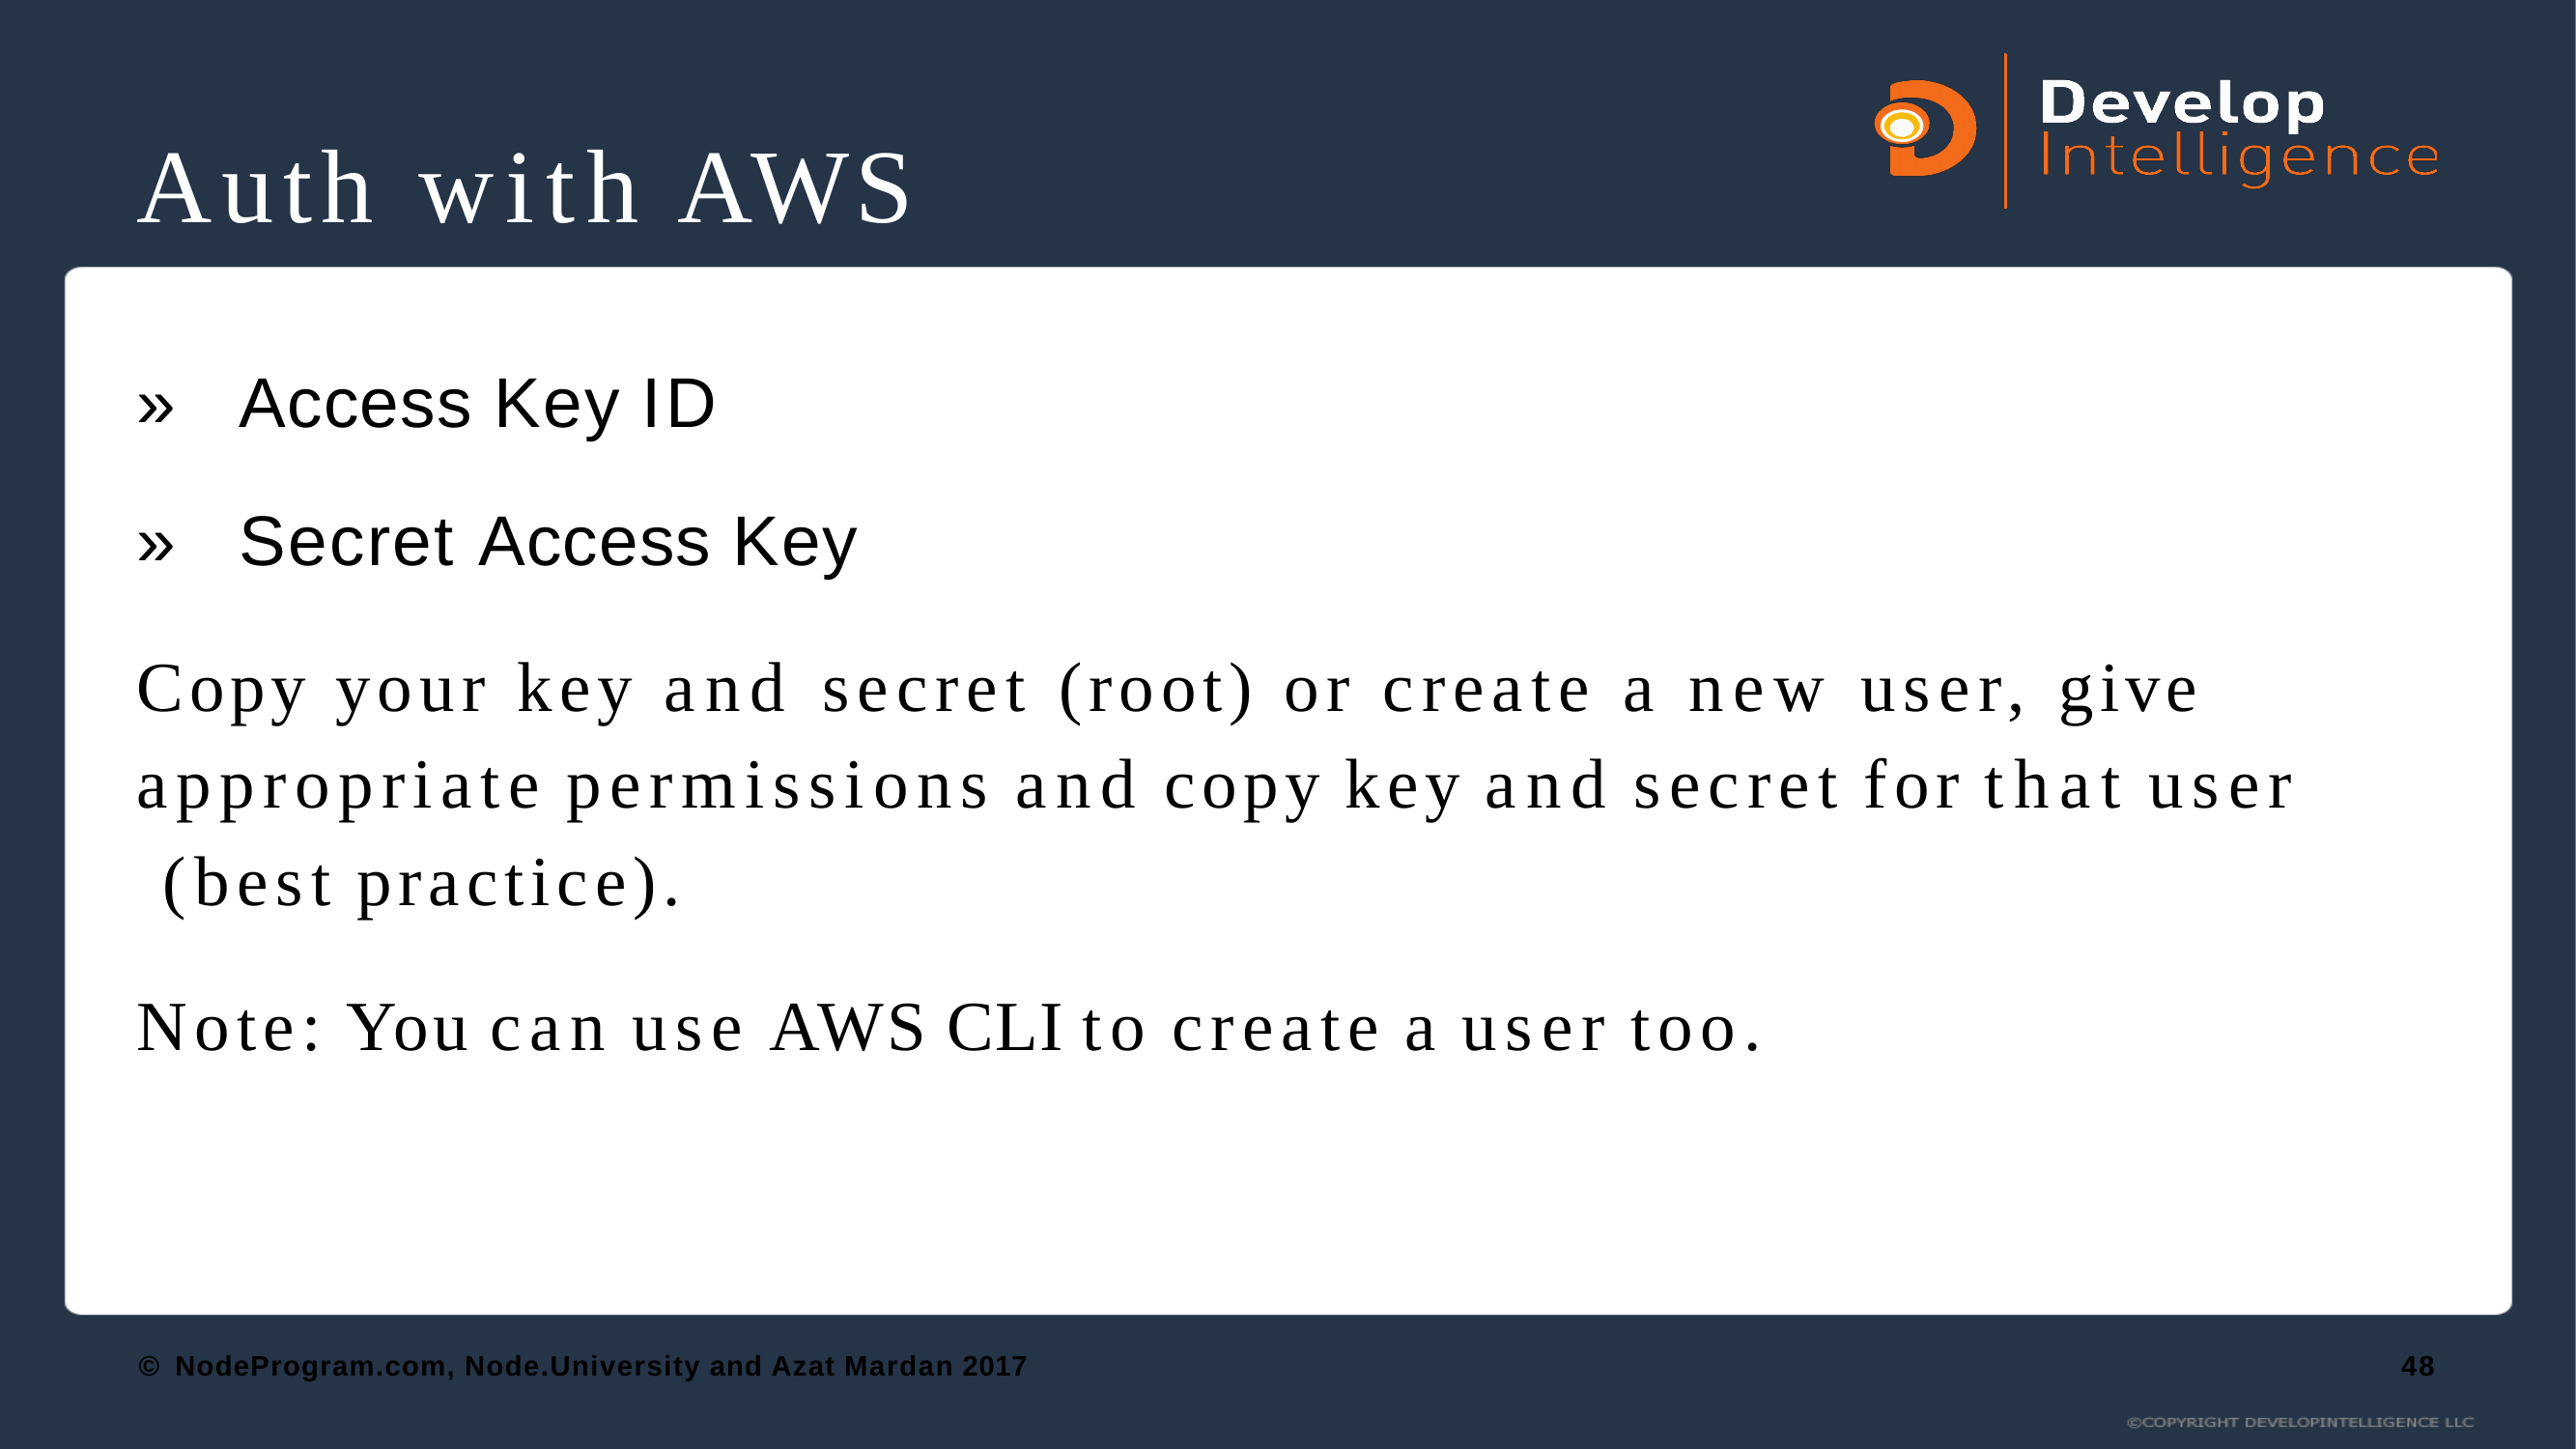

# Auth with AWS
»	Access Key ID
»	Secret Access Key
Copy your key and secret (root) or create a new user, give  appropriate permissions and copy key and secret for that user  (best practice).
Note: You can use AWS CLI to create a user too.
© NodeProgram.com, Node.University and Azat Mardan 2017
48